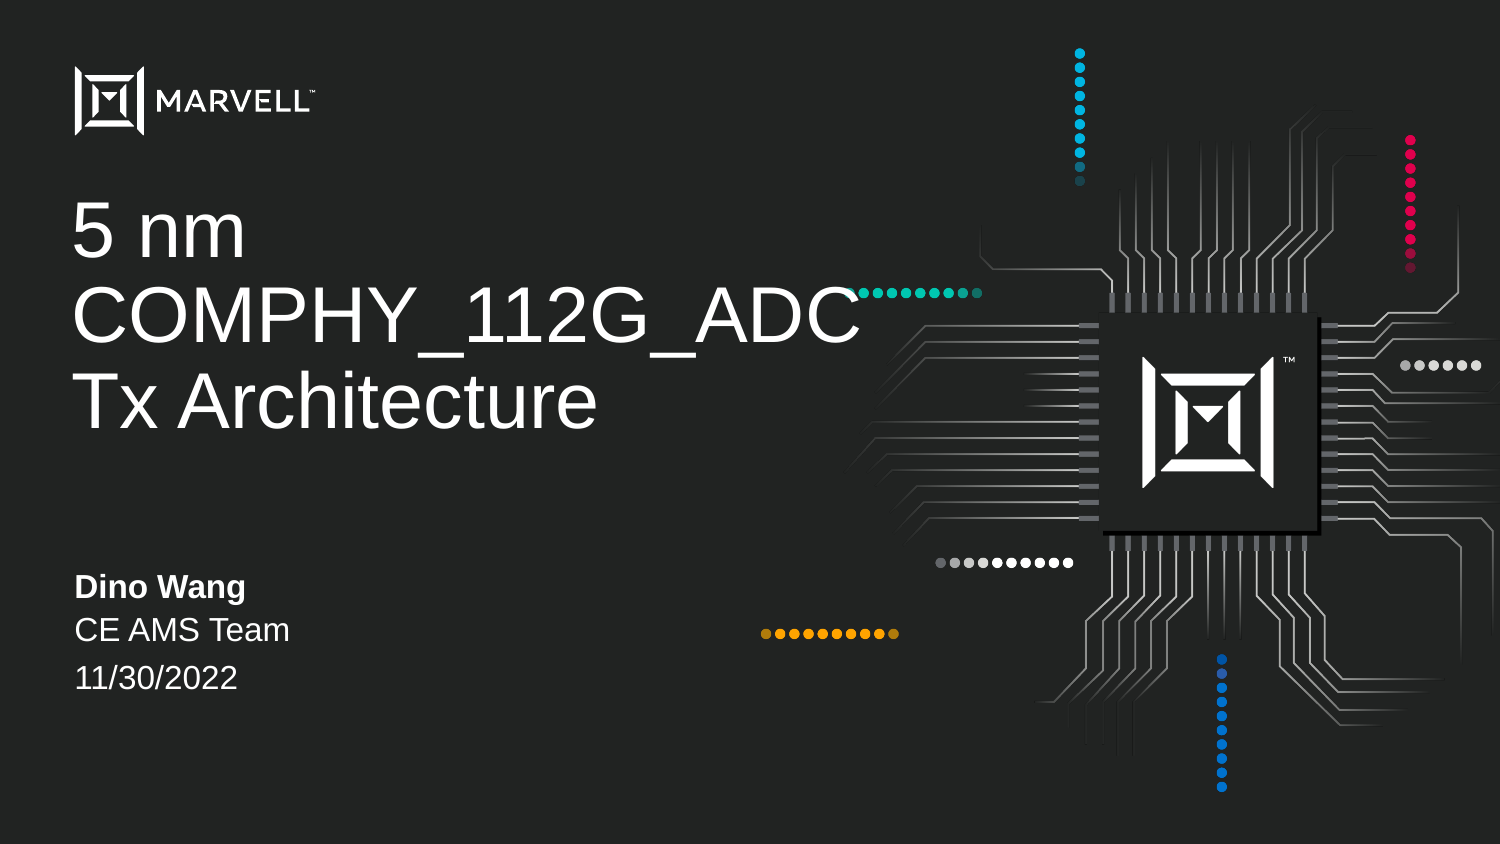

# 5 nm COMPHY_112G_ADC Tx Architecture
Dino Wang
CE AMS Team

11/30/2022